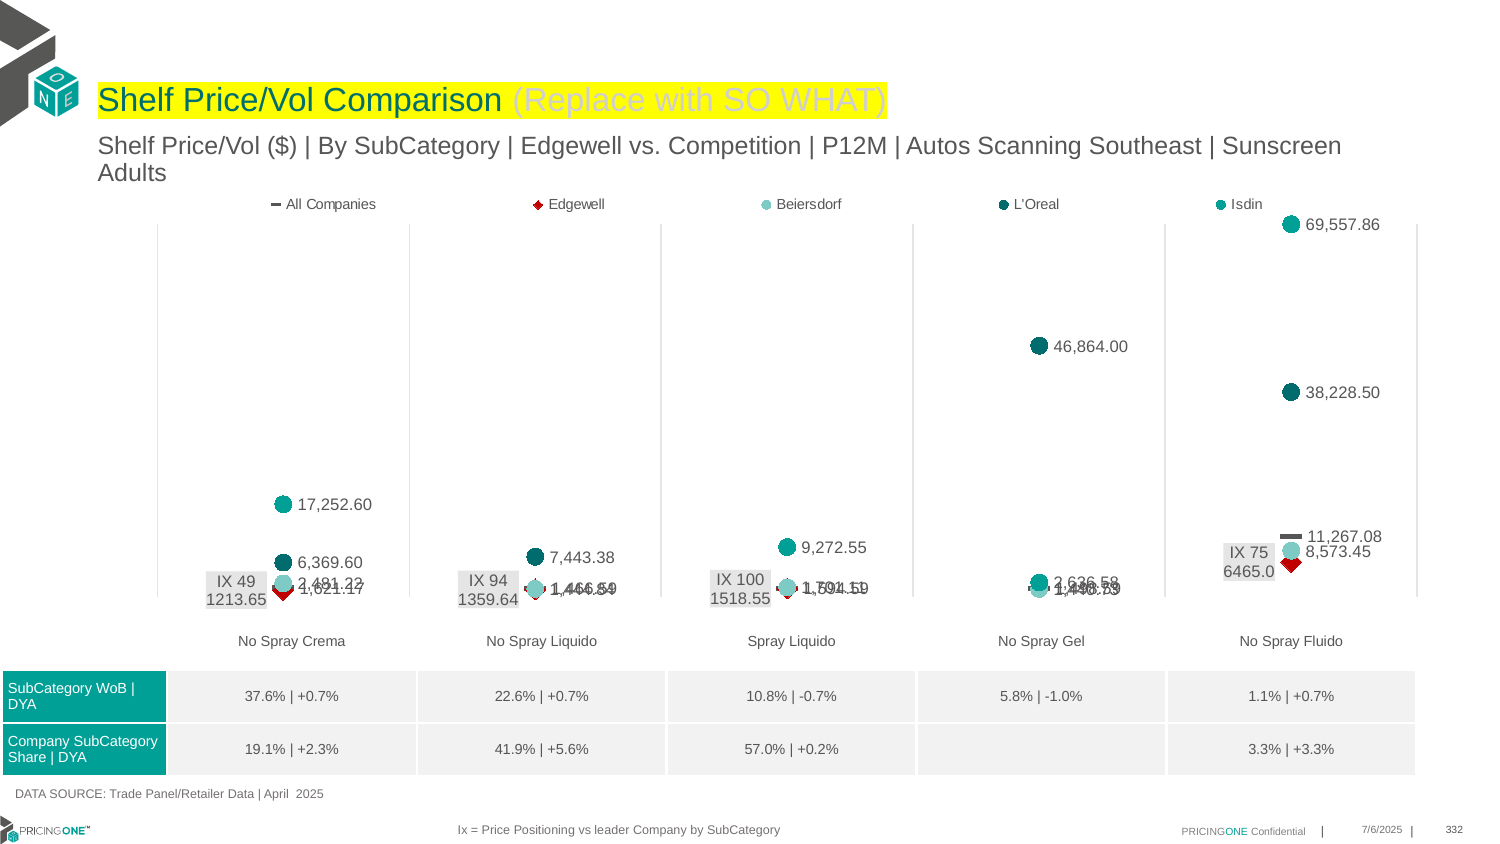

# Shelf Price/Vol Comparison (Replace with SO WHAT)
Shelf Price/Vol ($) | By SubCategory | Edgewell vs. Competition | P12M | Autos Scanning Southeast | Sunscreen Adults

### Chart

| Category | All Companies | Edgewell | Beiersdorf | L'Oreal | Isdin |
|---|---|---|---|---|---|
| IX 49 | 1621.17 | 1213.65 | 2481.22 | 6369.6 | 17252.6 |
| IX 94 | 1466.59 | 1359.64 | 1444.84 | 7443.38 | None |
| IX 100 | 1594.59 | 1518.55 | 1701.11 | None | 9272.55 |
| None | 1498.59 | None | 1440.73 | 46864.0 | 2636.58 |
| IX 75 | 11267.08 | 6465.0 | 8573.45 | 38228.5 | 69557.86 |
|  | No Spray Crema | No Spray Liquido | Spray Liquido | No Spray Gel | No Spray Fluido |
| --- | --- | --- | --- | --- | --- |
| SubCategory WoB | DYA | 37.6% | +0.7% | 22.6% | +0.7% | 10.8% | -0.7% | 5.8% | -1.0% | 1.1% | +0.7% |
| Company SubCategory Share | DYA | 19.1% | +2.3% | 41.9% | +5.6% | 57.0% | +0.2% |  | 3.3% | +3.3% |
DATA SOURCE: Trade Panel/Retailer Data | April  2025
Ix = Price Positioning vs leader Company by SubCategory
7/6/2025
332